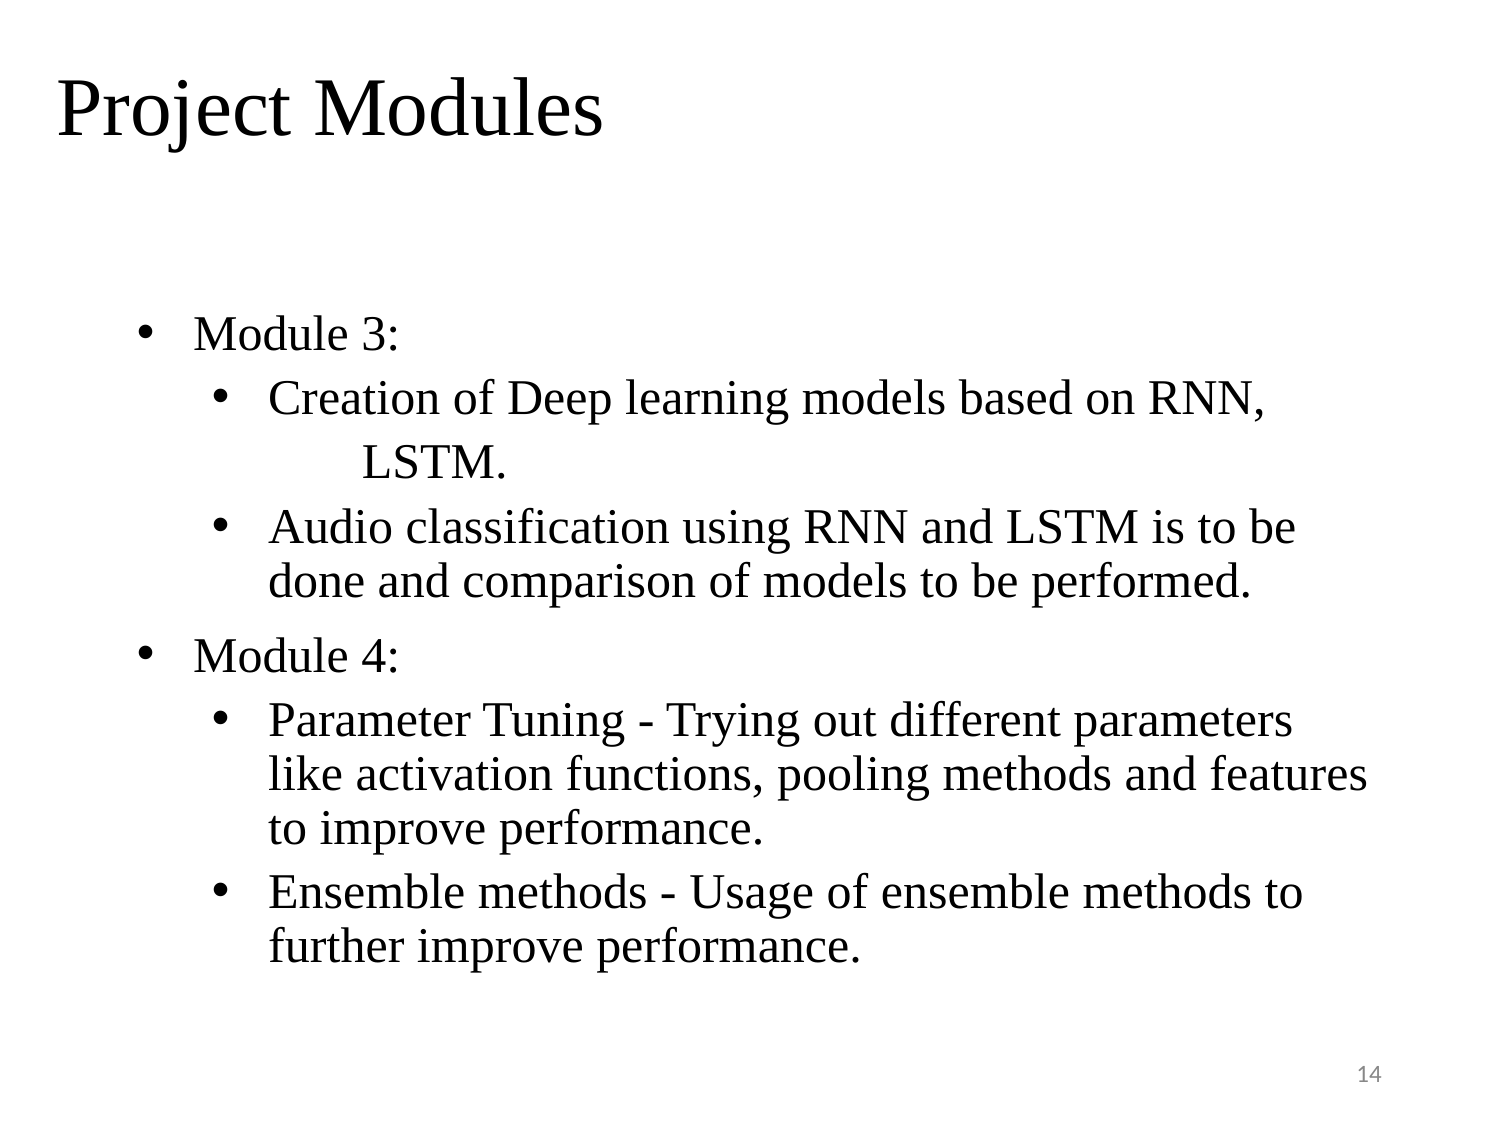

# Project Modules
Module 3:
Creation of Deep learning models based on RNN,
	LSTM.
Audio classification using RNN and LSTM is to be done and comparison of models to be performed.
Module 4:
Parameter Tuning - Trying out different parameters like activation functions, pooling methods and features to improve performance.
Ensemble methods - Usage of ensemble methods to further improve performance.

14